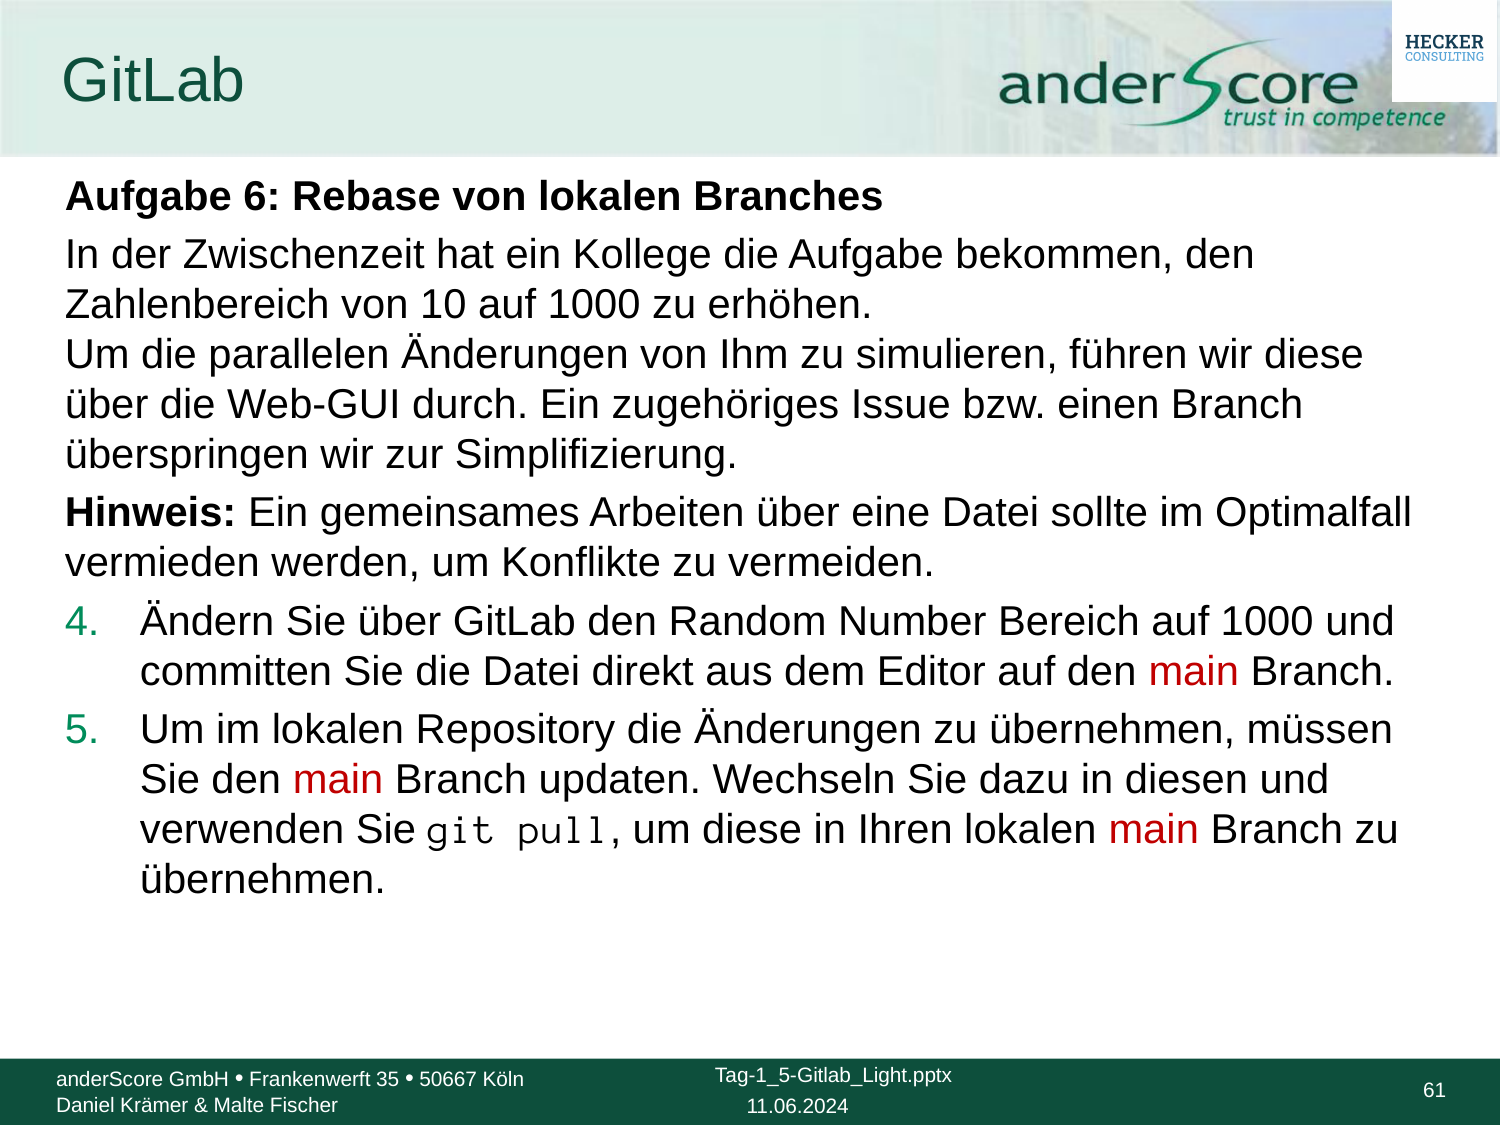

# GitLab
Aufgabe 6: Rebase von lokalen Branches
In der Zwischenzeit hat ein Kollege die Aufgabe bekommen, den Zahlenbereich von 10 auf 1000 zu erhöhen.
Um die parallelen Änderungen von Ihm zu simulieren, führen wir diese über die Web-GUI durch. Ein zugehöriges Issue bzw. einen Branch überspringen wir zur Simplifizierung.
Hinweis: Ein gemeinsames Arbeiten über eine Datei sollte im Optimalfall vermieden werden, um Konflikte zu vermeiden.
Ändern Sie über GitLab den Random Number Bereich auf 1000 und committen Sie die Datei direkt aus dem Editor auf den main Branch.
Um im lokalen Repository die Änderungen zu übernehmen, müssen Sie den main Branch updaten. Wechseln Sie dazu in diesen und verwenden Sie git pull, um diese in Ihren lokalen main Branch zu übernehmen.